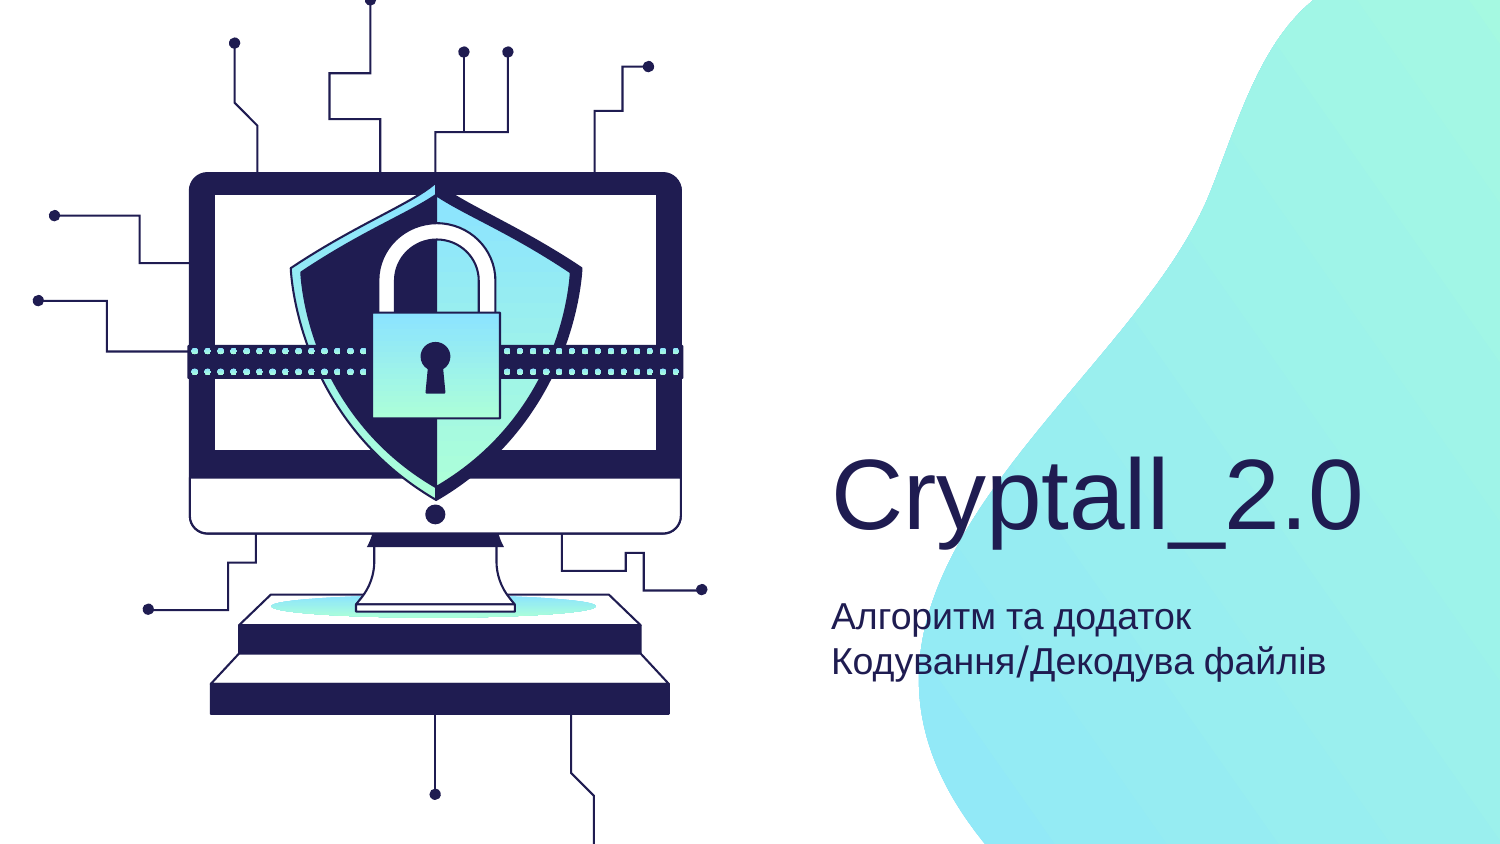

# Cryptall_2.0
Алгоритм та додаток Кодування/Декодува файлів